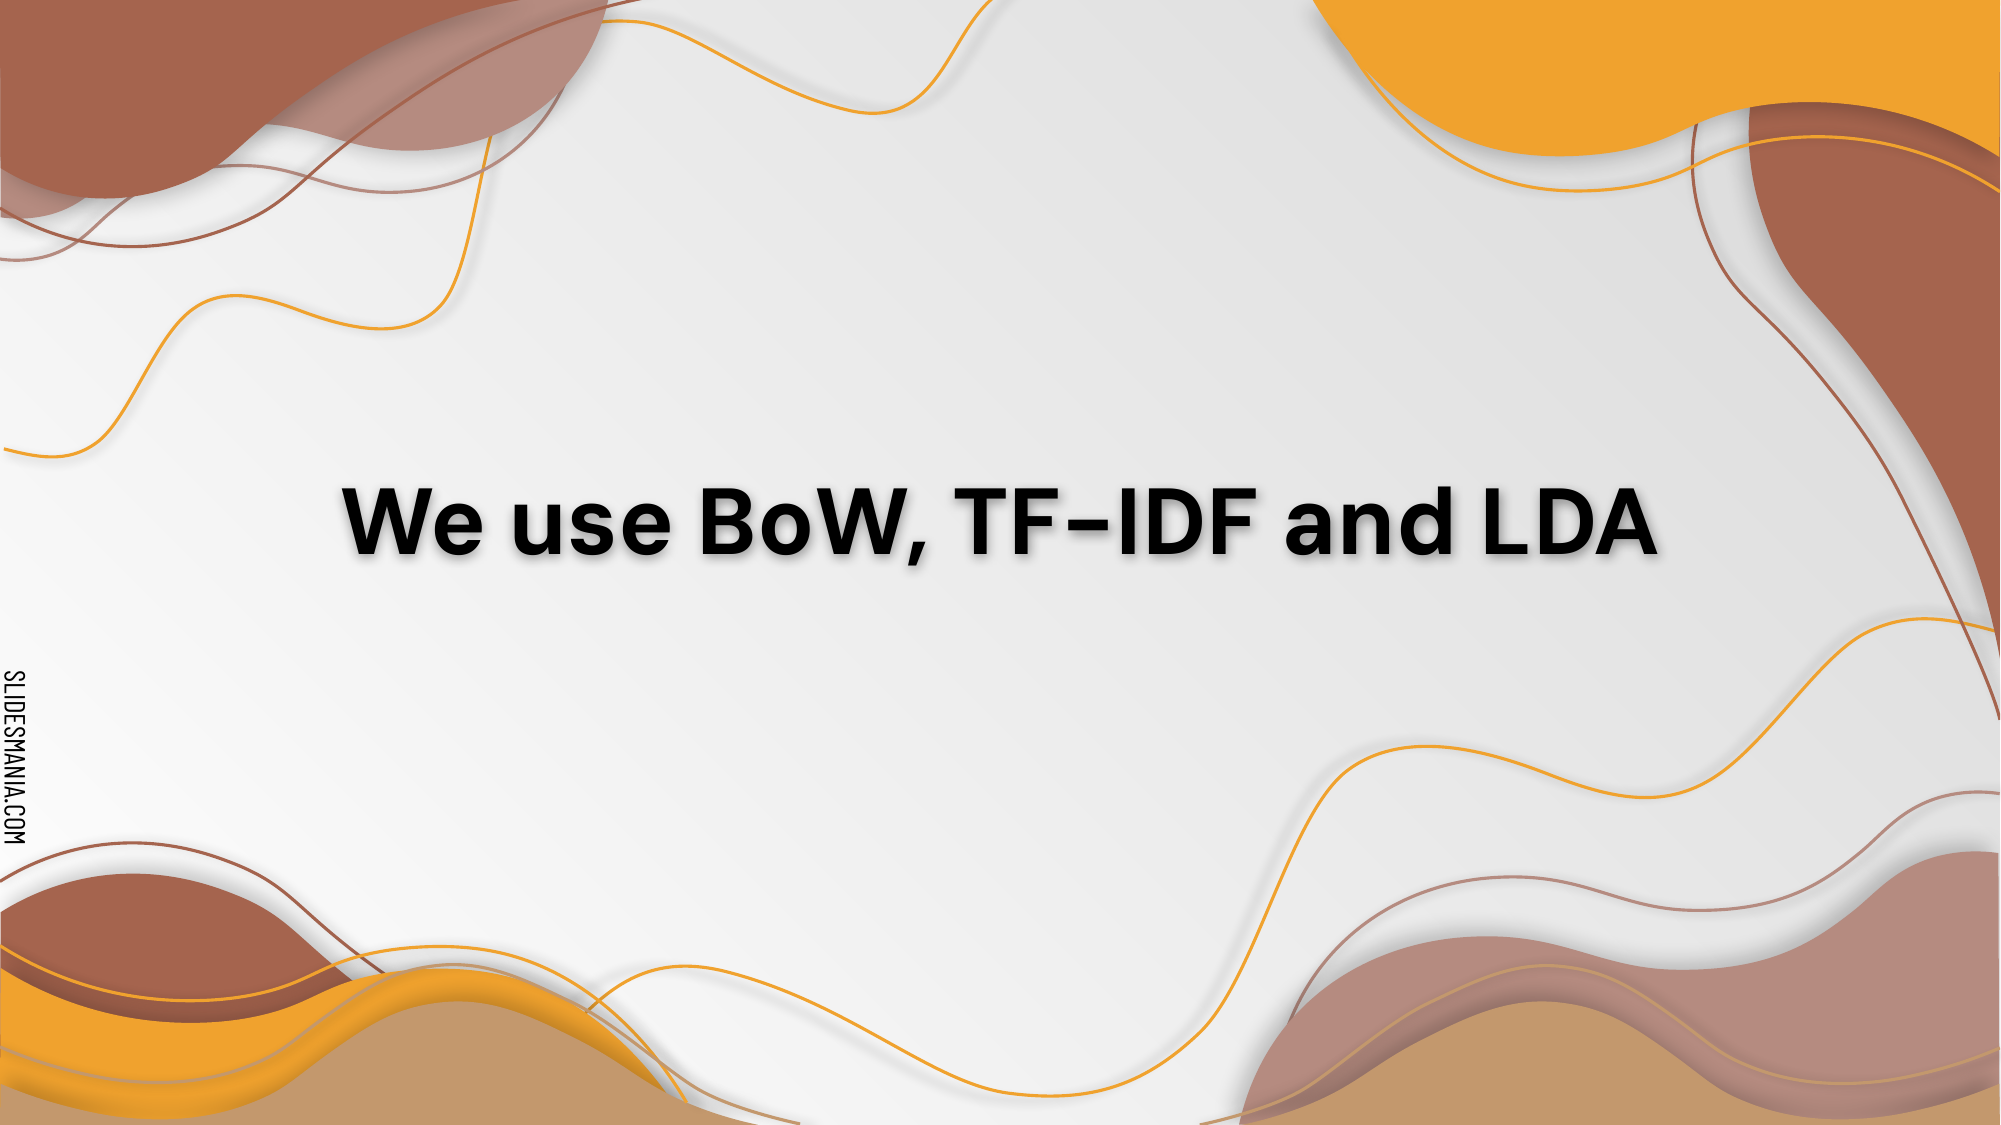

# We use BoW, TF-IDF and LDA